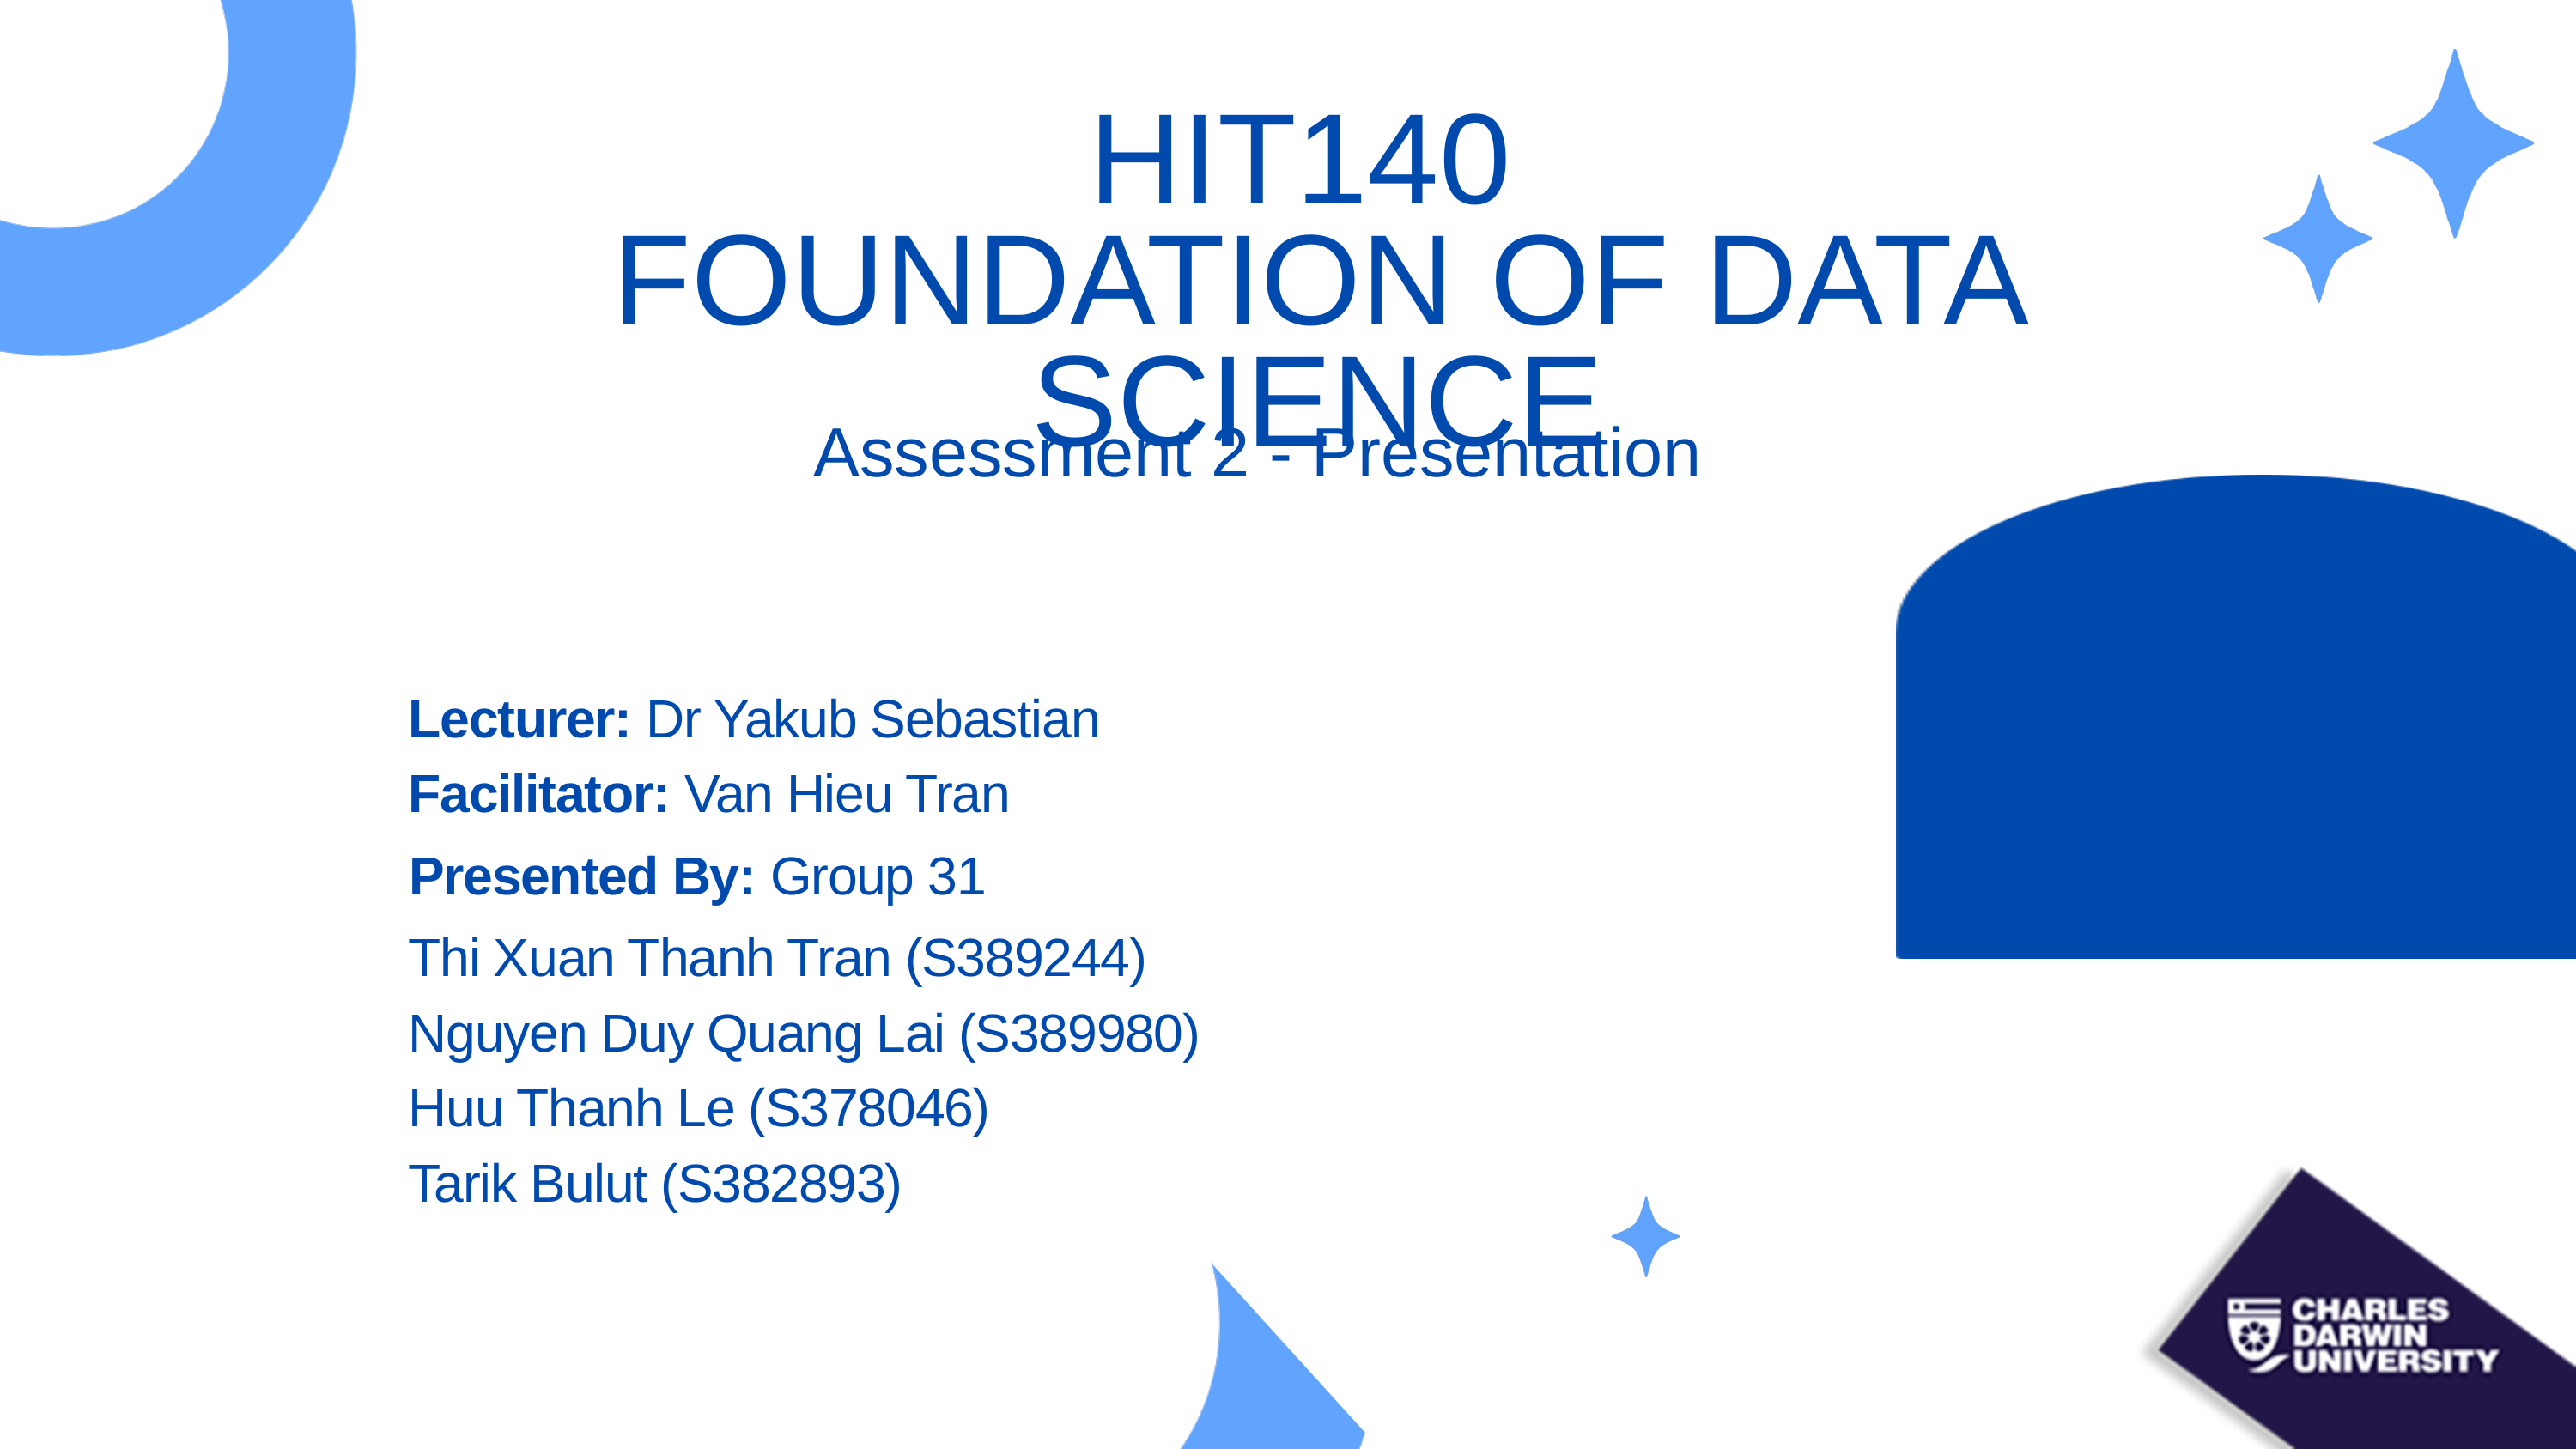

HIT140
FOUNDATION OF DATA SCIENCE

Assessment 2 - Presentation

Lecturer: Dr Yakub Sebastian
Facilitator: Van Hieu Tran
Presented By: Group 31
Thi Xuan Thanh Tran (S389244)
Nguyen Duy Quang Lai (S389980)
Huu Thanh Le (S378046)
Tarik Bulut (S382893)